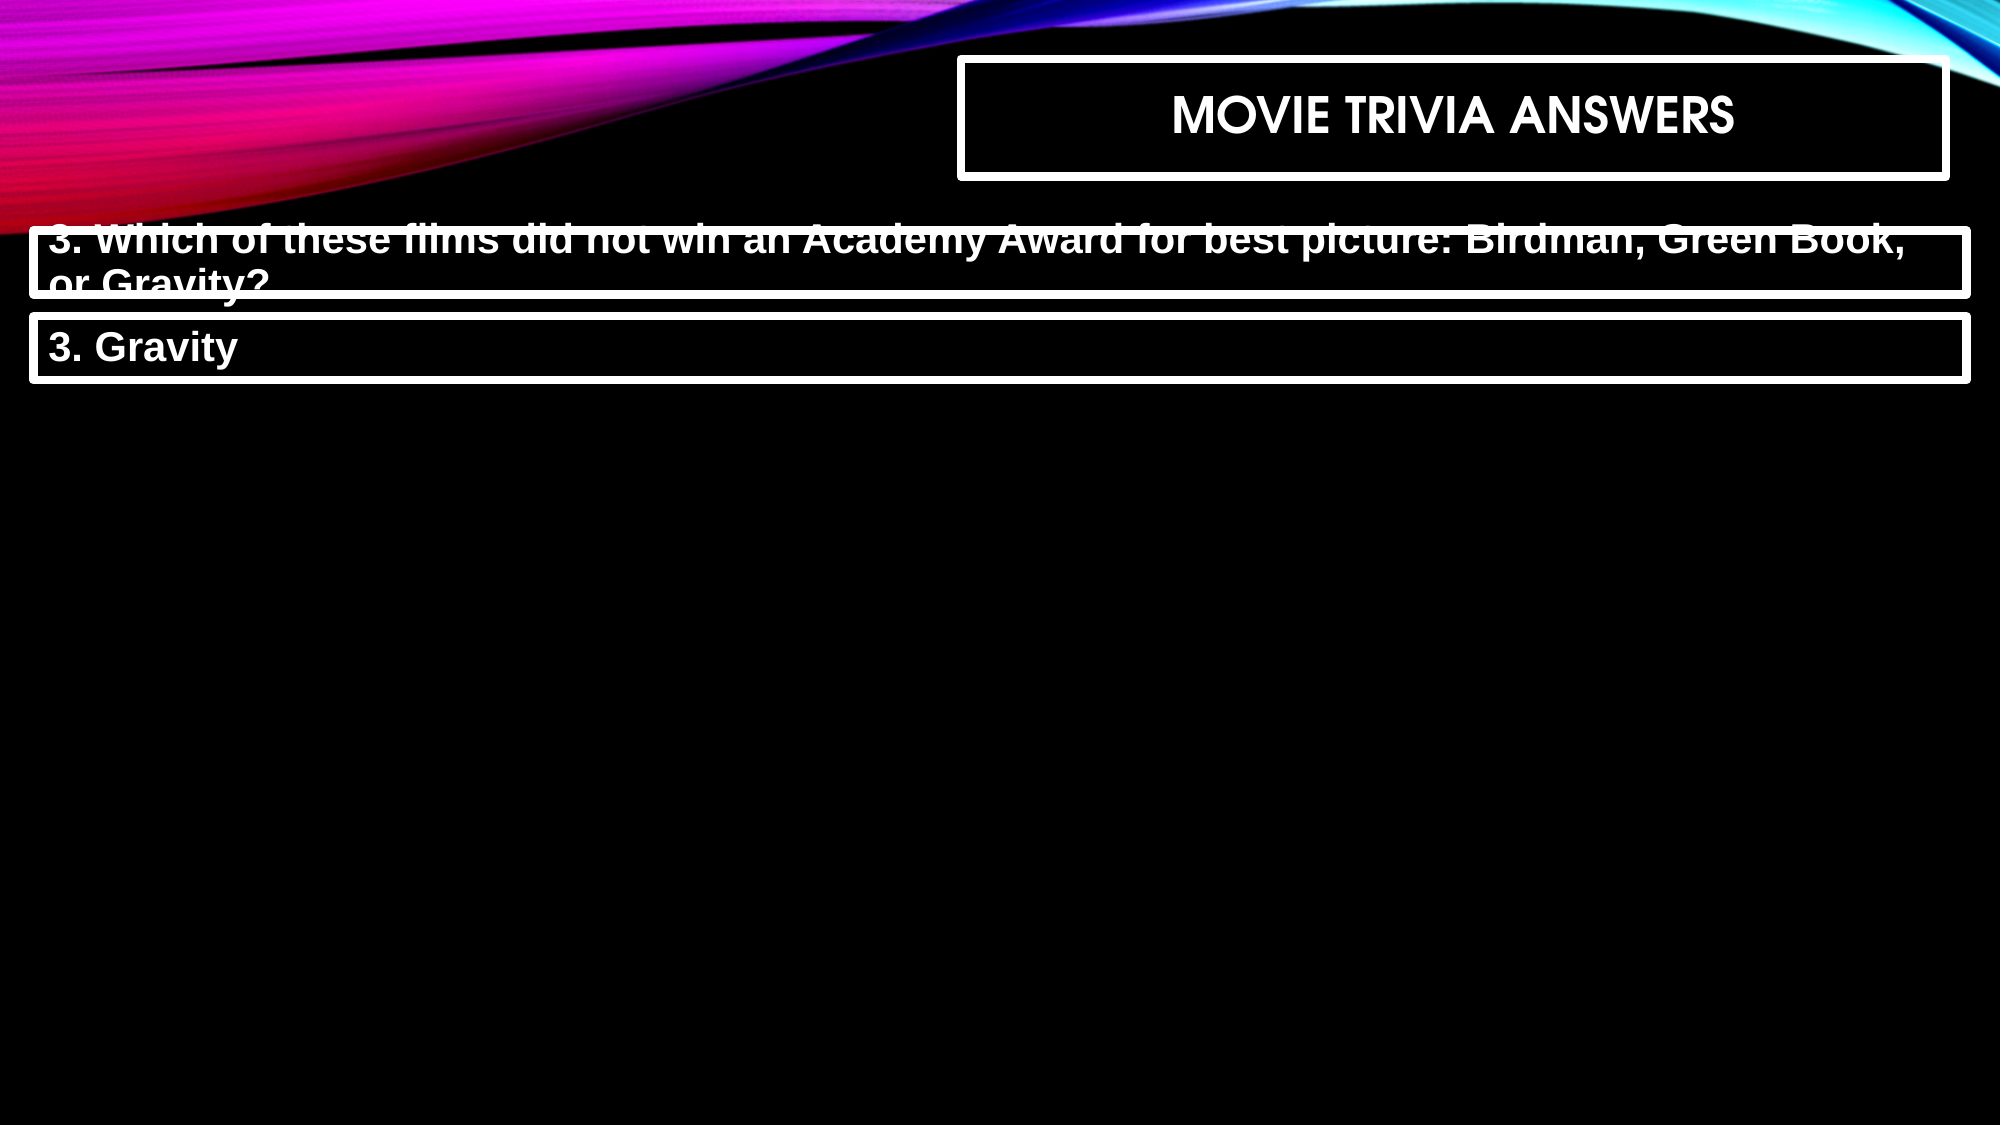

MOVIE TRIVIA ANSWERS
3. Which of these films did not win an Academy Award for best picture: Birdman, Green Book, or Gravity?
3. Gravity